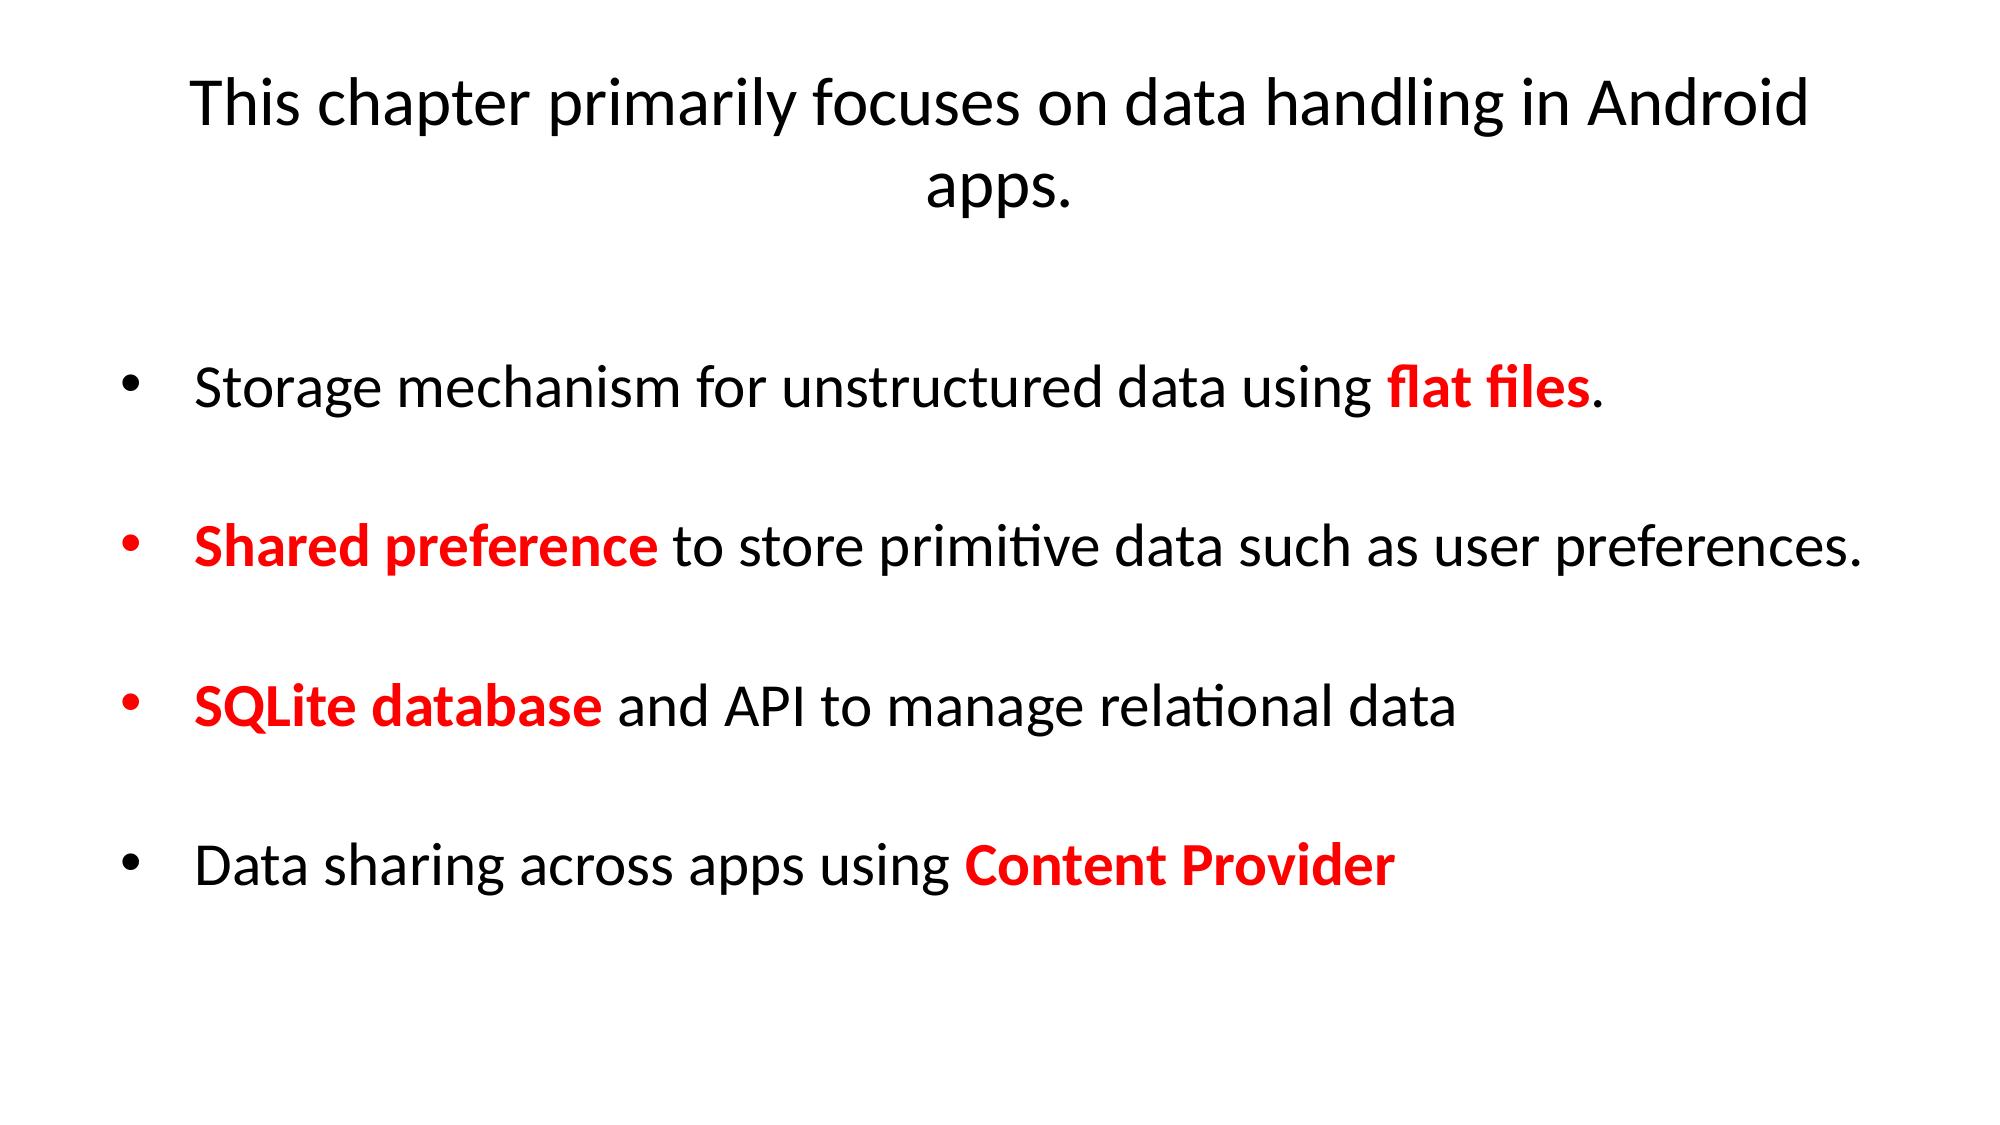

# This chapter primarily focuses on data handling in Android apps.
Storage mechanism for unstructured data using flat files.
Shared preference to store primitive data such as user preferences.
SQLite database and API to manage relational data
Data sharing across apps using Content Provider